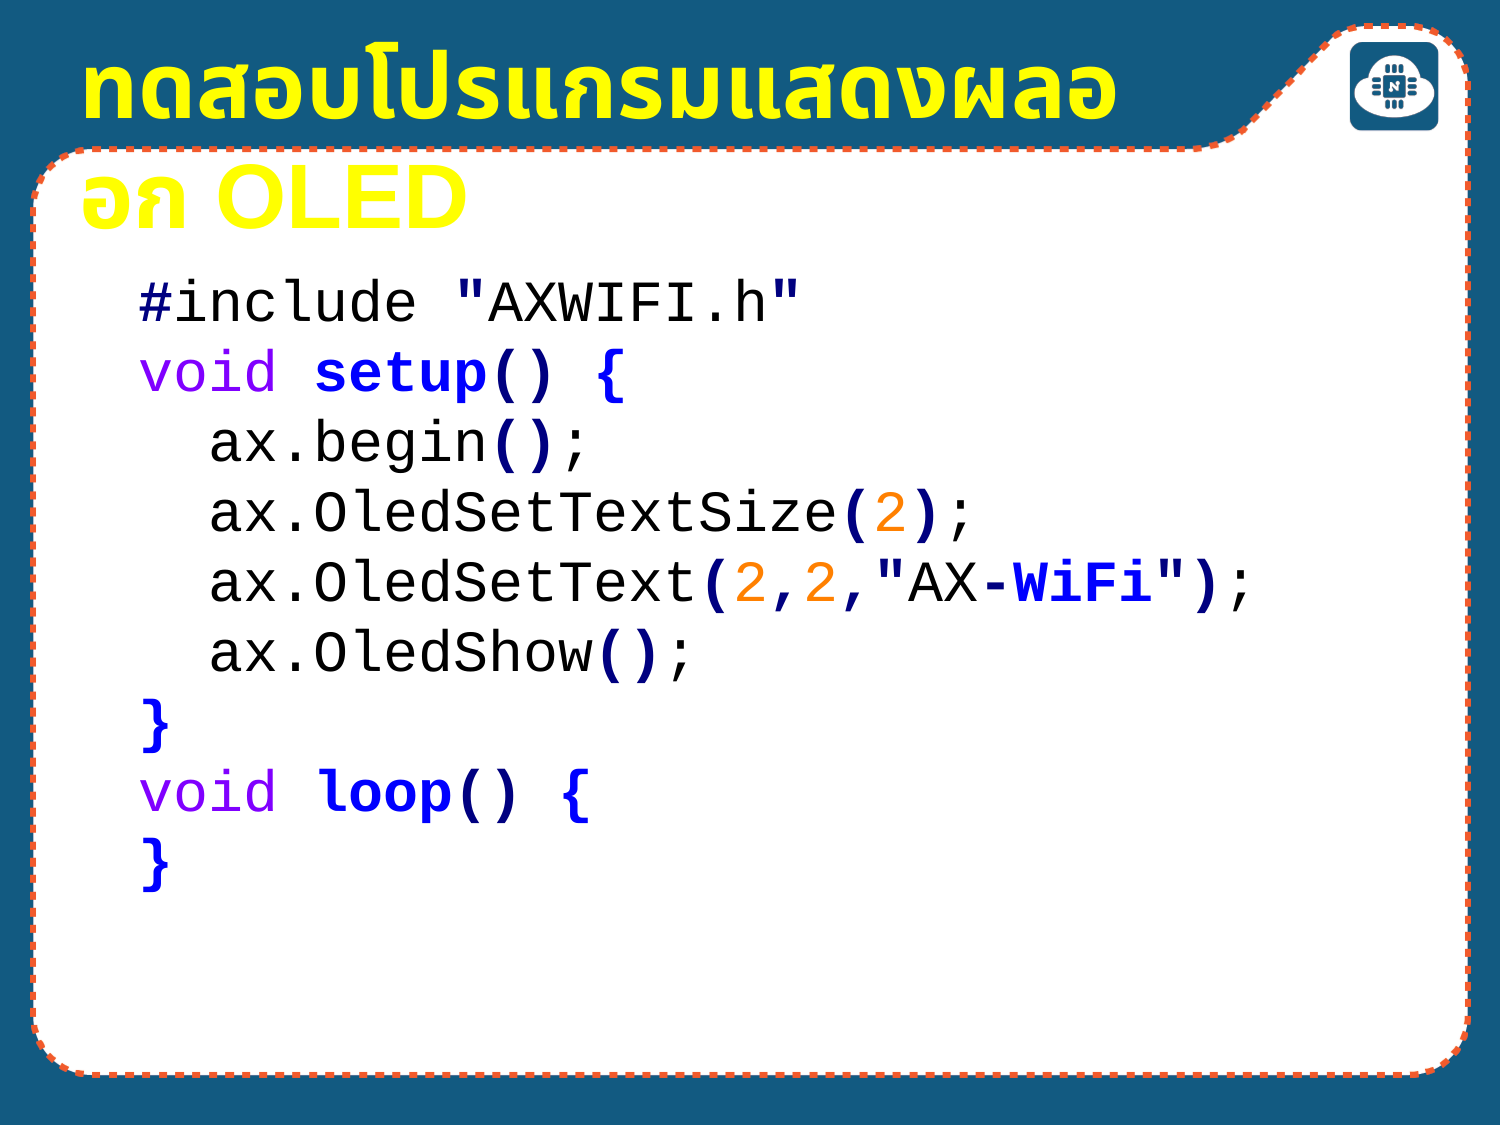

ทดสอบโปรแกรมแสดงผลออก OLED
#include "AXWIFI.h"
void setup() {
  ax.begin();
  ax.OledSetTextSize(2);
  ax.OledSetText(2,2,"AX-WiFi");
  ax.OledShow();
}
void loop() {
}